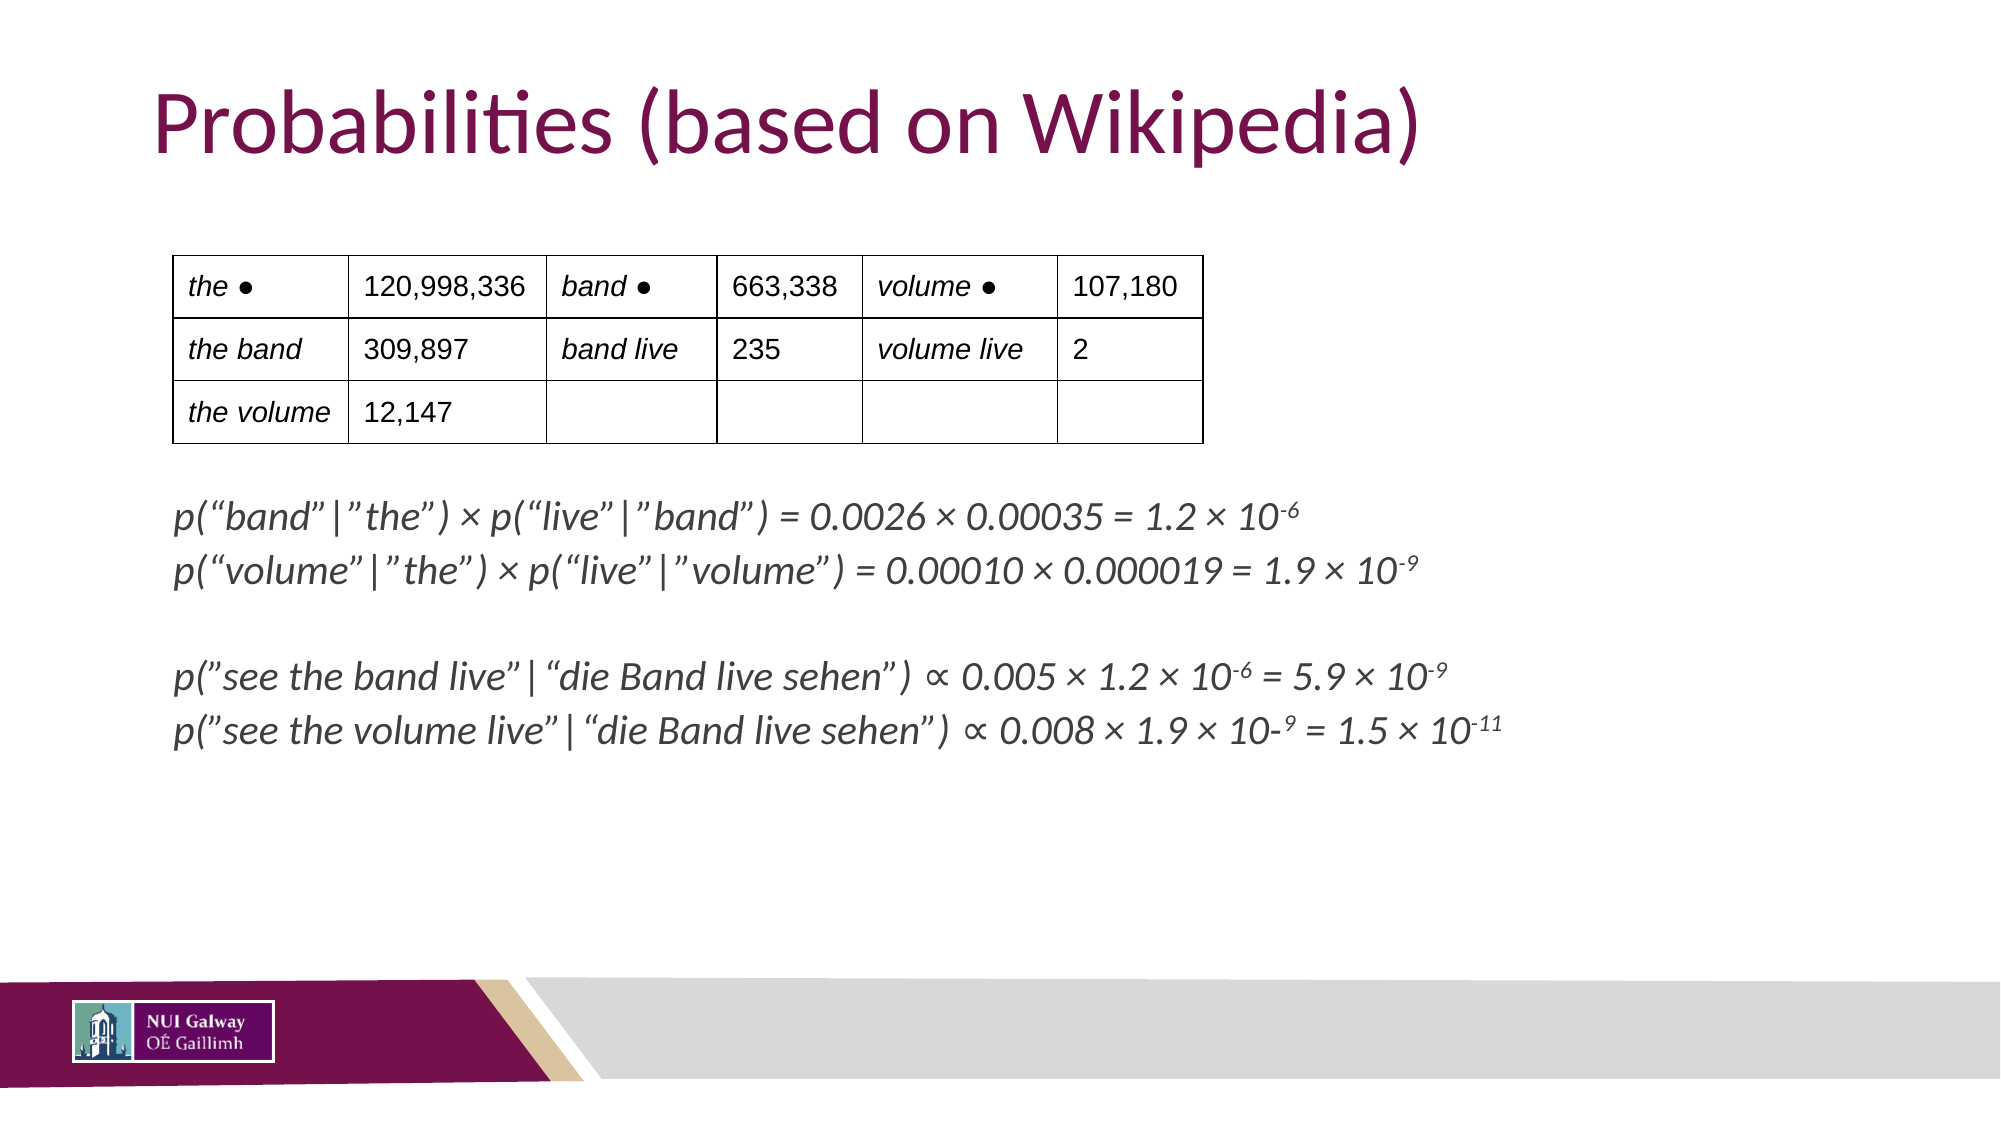

# Probabilities (based on Wikipedia)
| the ● | 120,998,336 | band ● | 663,338 | volume ● | 107,180 |
| --- | --- | --- | --- | --- | --- |
| the band | 309,897 | band live | 235 | volume live | 2 |
| the volume | 12,147 |  |  |  |  |
p(“band”|”the”) × p(“live”|”band”) = 0.0026 × 0.00035 = 1.2 × 10-6
p(“volume”|”the”) × p(“live”|”volume”) = 0.00010 × 0.000019 = 1.9 × 10-9

p(”see the band live”|“die Band live sehen”) ∝ 0.005 × 1.2 × 10-6 = 5.9 × 10-9
p(”see the volume live”|“die Band live sehen”) ∝ 0.008 × 1.9 × 10-9 = 1.5 × 10-11